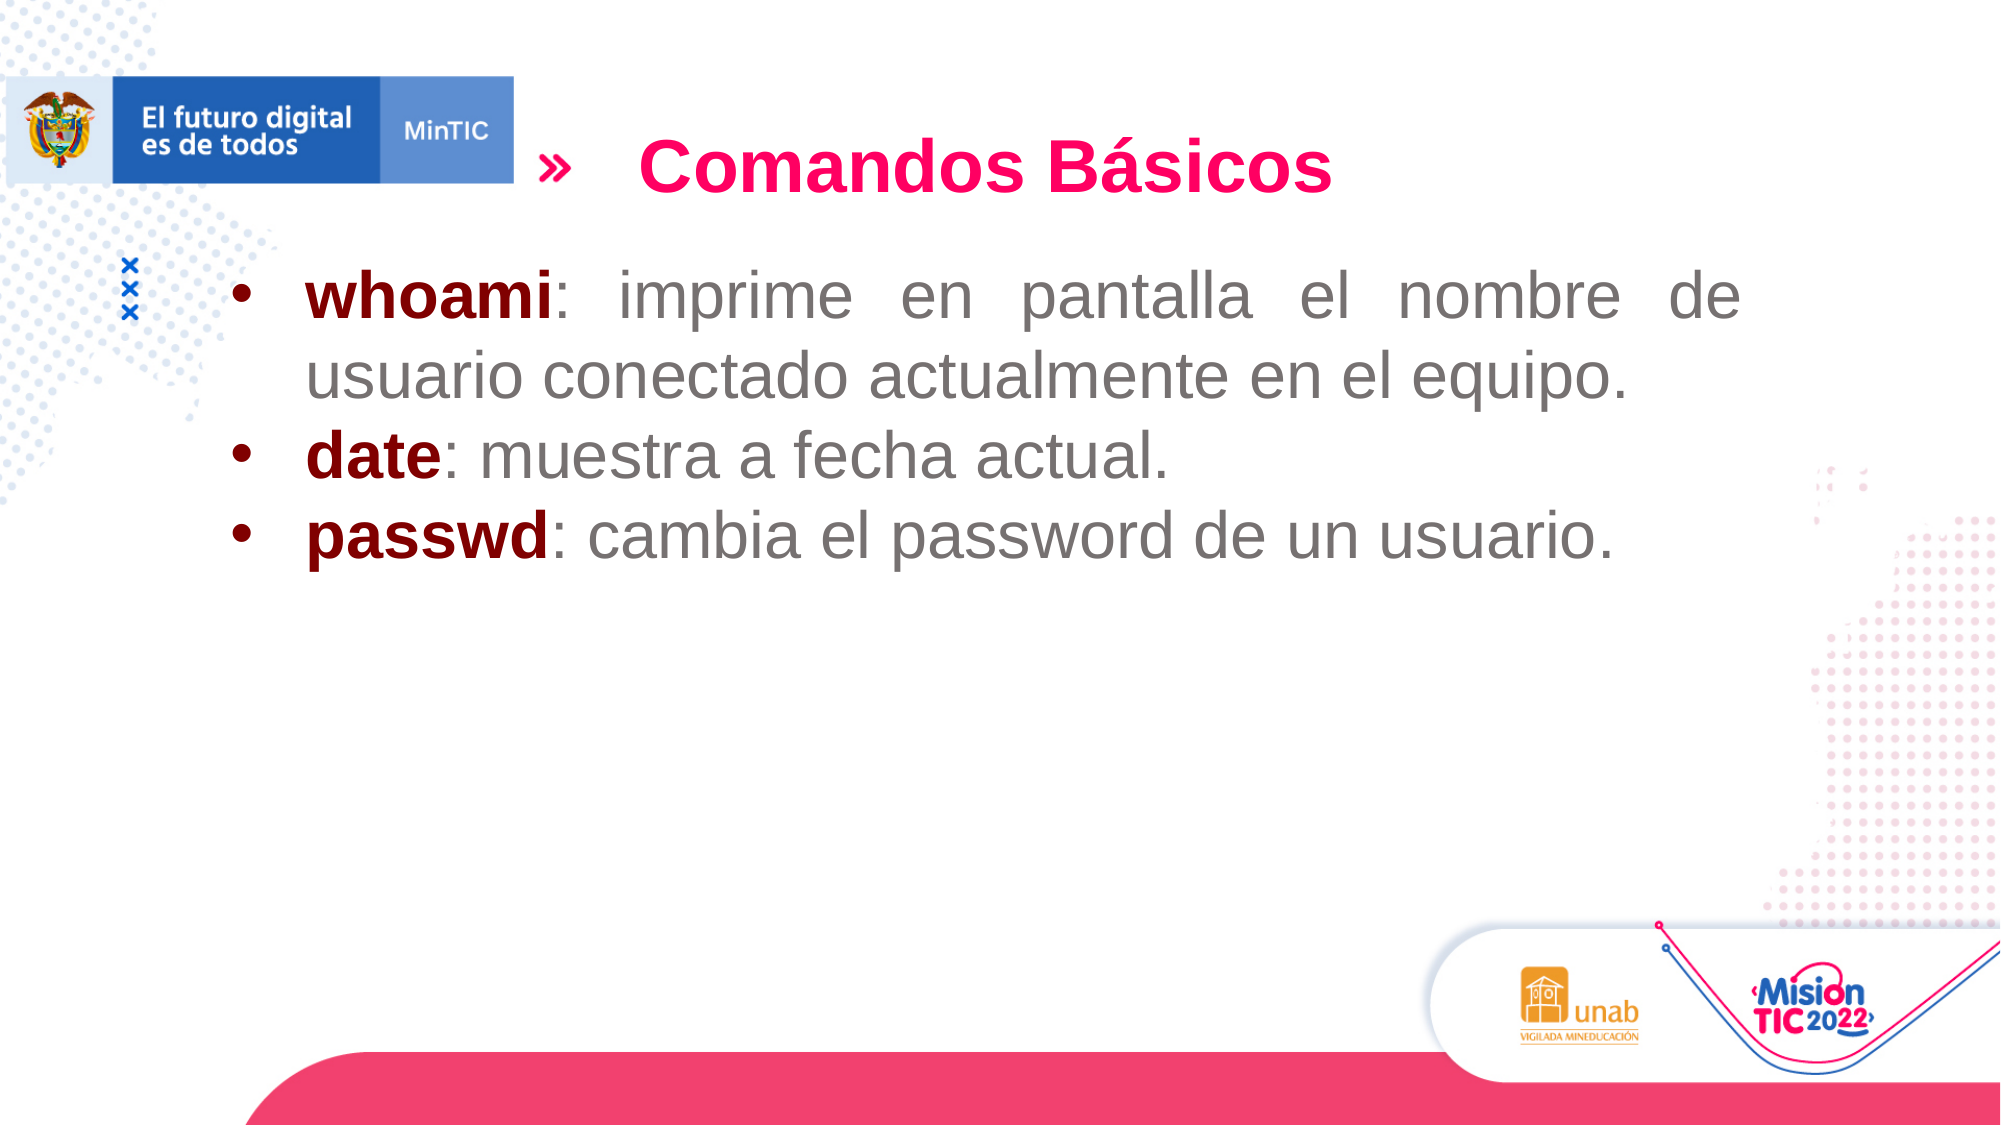

Comandos Básicos
whoami: imprime en pantalla el nombre de usuario conectado actualmente en el equipo.
date: muestra a fecha actual.
passwd: cambia el password de un usuario.